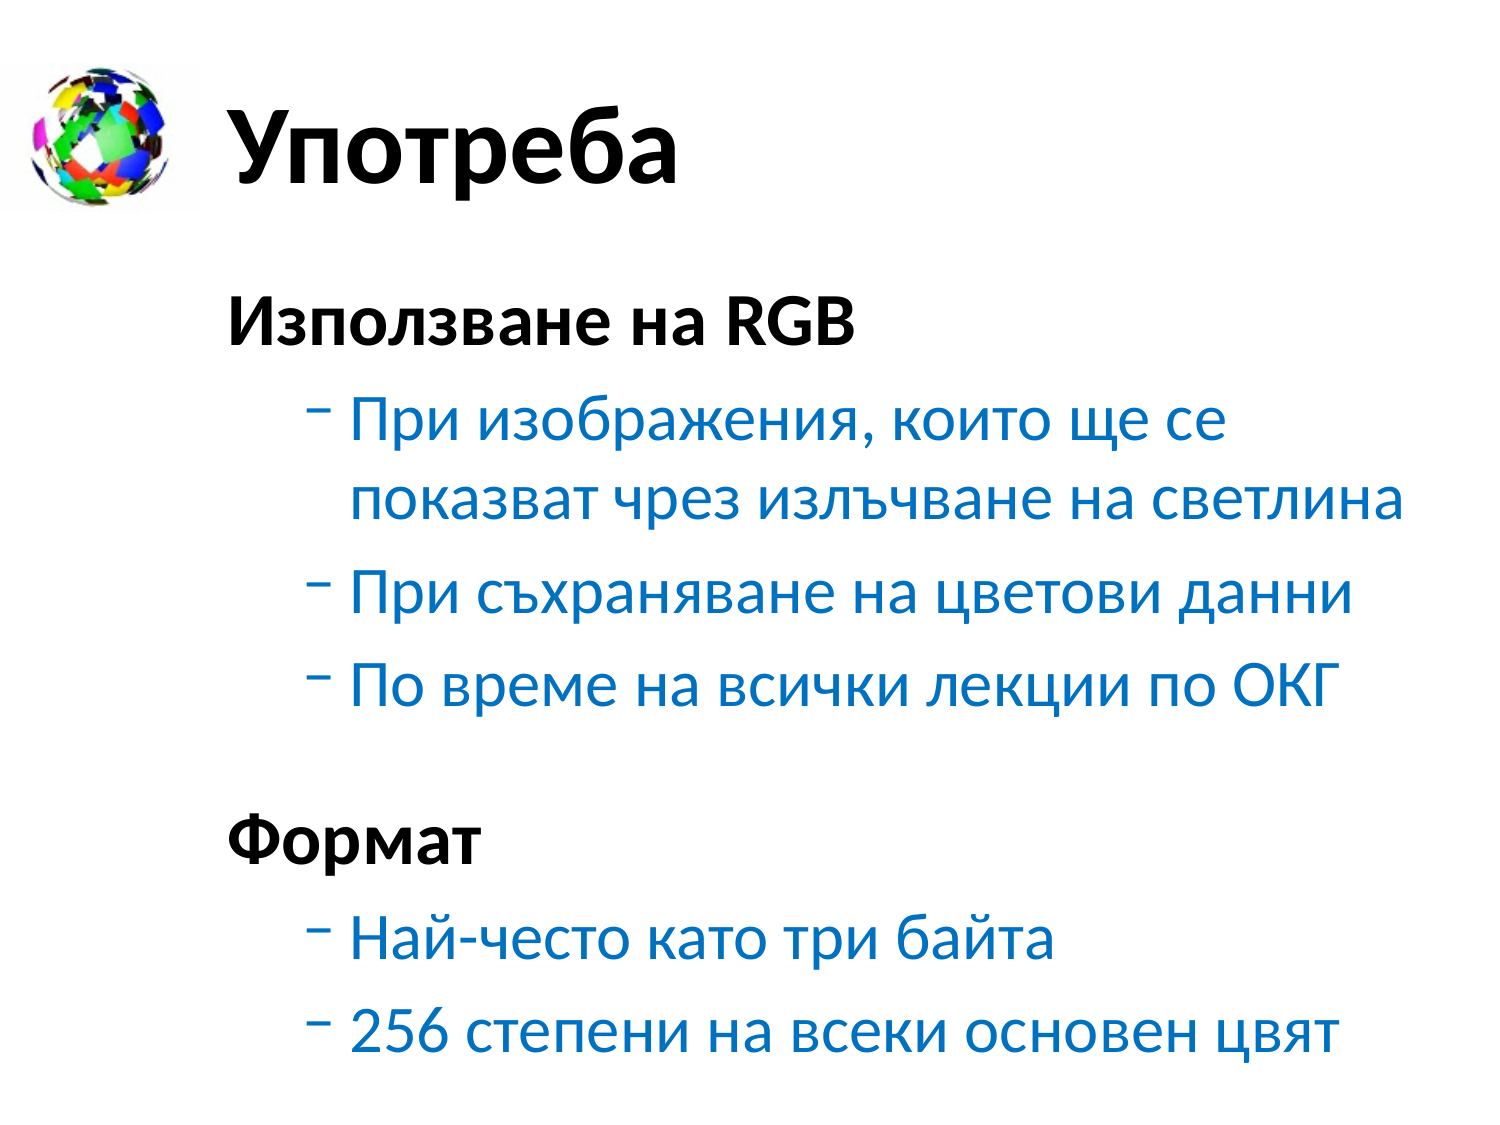

# Употреба
Използване на RGB
При изображения, които ще се показват чрез излъчване на светлина
При съхраняване на цветови данни
По време на всички лекции по ОКГ

Формат
Най-често като три байта
256 степени на всеки основен цвят